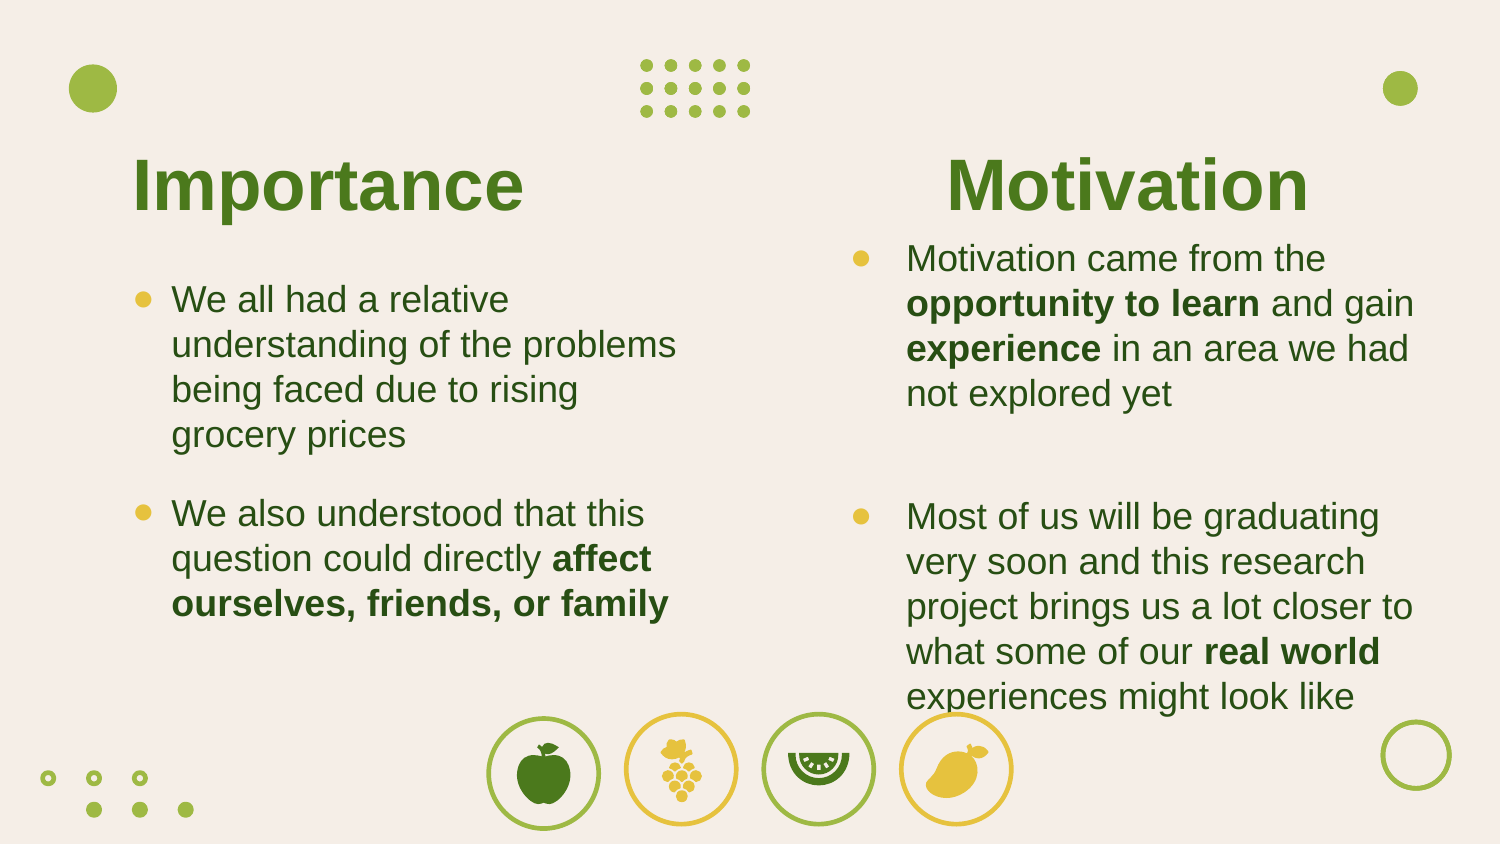

Importance
# Motivation

We all had a relative understanding of the problems being faced due to rising grocery prices
We also understood that this question could directly affect ourselves, friends, or family

Motivation came from the opportunity to learn and gain experience in an area we had not explored yet                      a
Most of us will be graduating very soon and this research project brings us a lot closer to what some of our real world experiences might look like